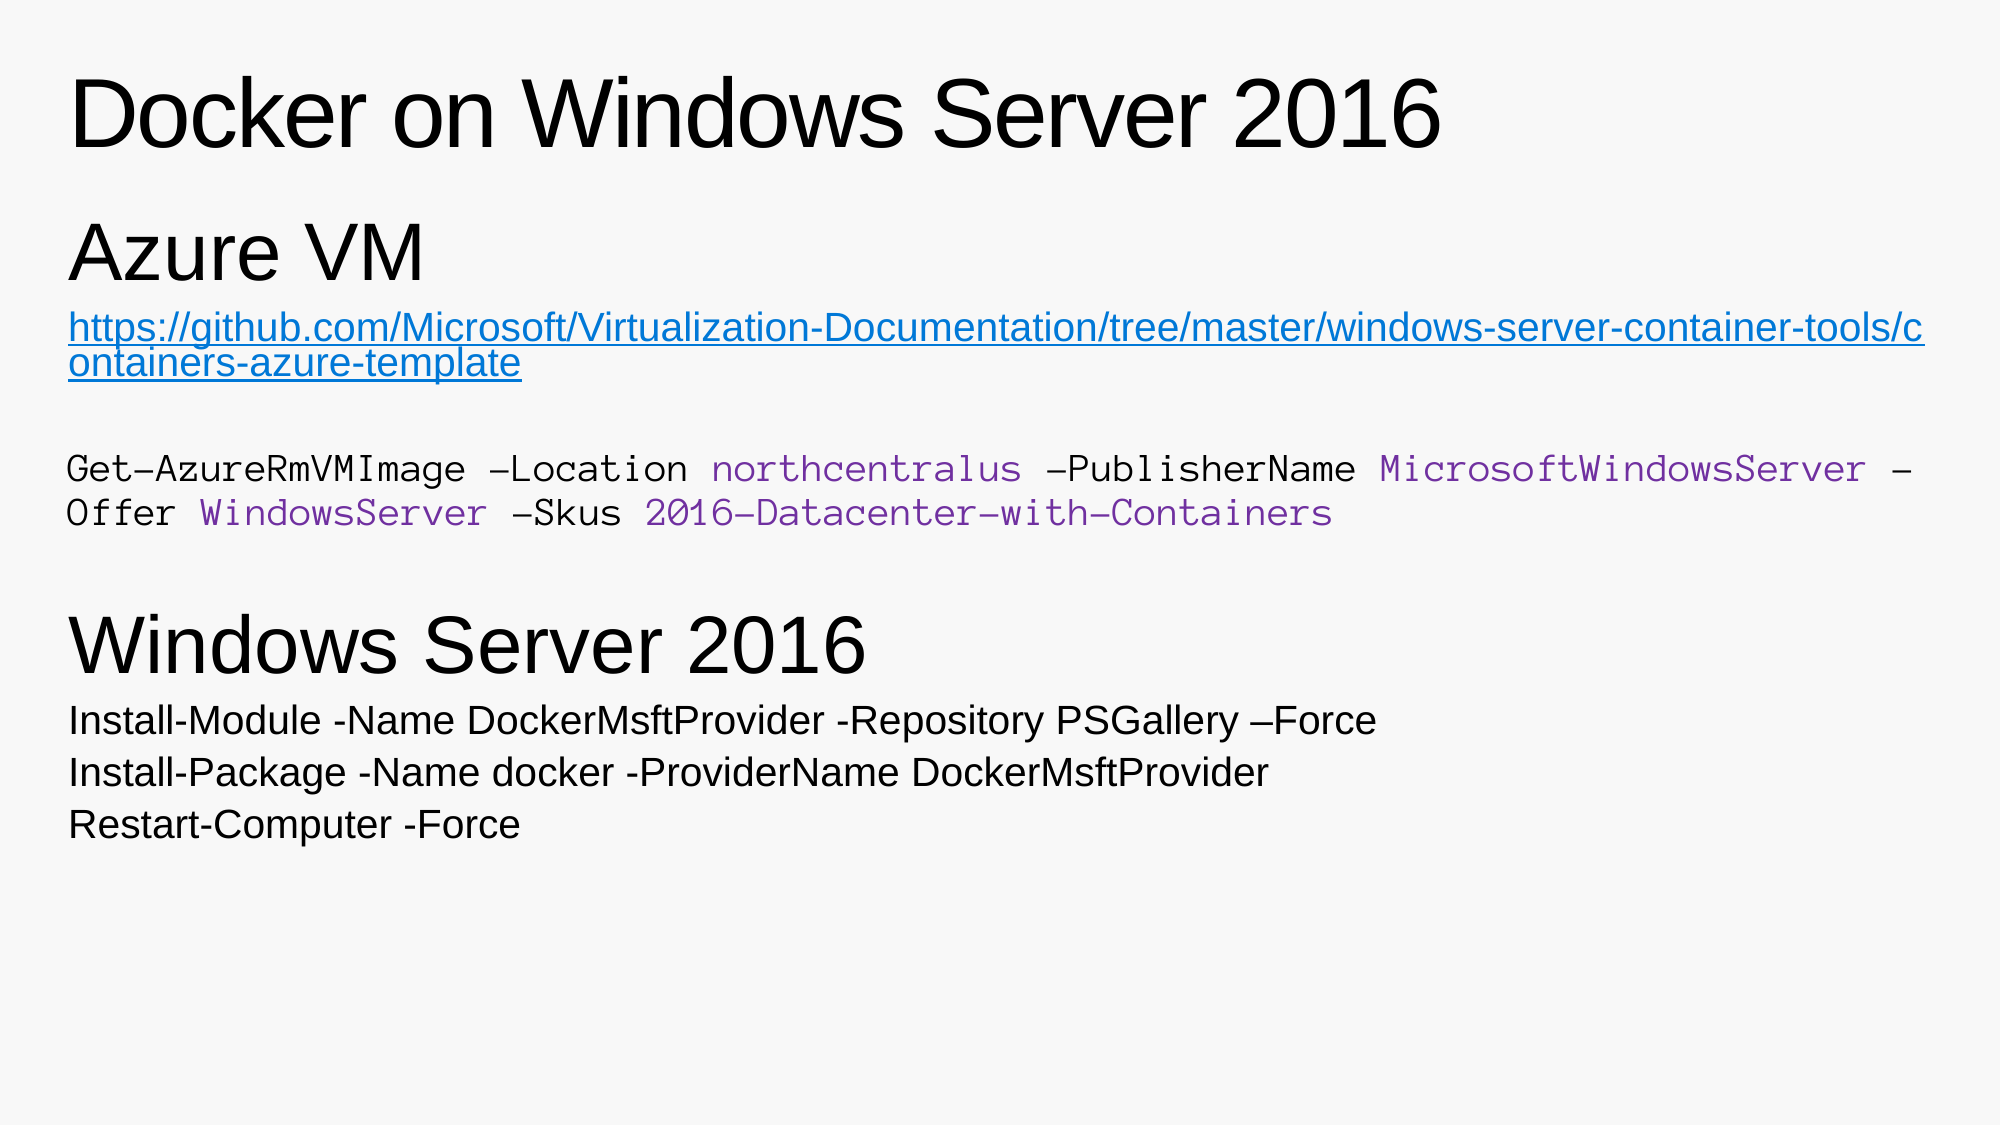

# Docker on Windows Server 2016
Azure VM
https://github.com/Microsoft/Virtualization-Documentation/tree/master/windows-server-container-tools/containers-azure-template

Get-AzureRmVMImage –Location northcentralus –PublisherName MicrosoftWindowsServer –Offer WindowsServer –Skus 2016-Datacenter-with-Containers

Windows Server 2016
Install-Module -Name DockerMsftProvider -Repository PSGallery –Force
Install-Package -Name docker -ProviderName DockerMsftProvider
Restart-Computer -Force